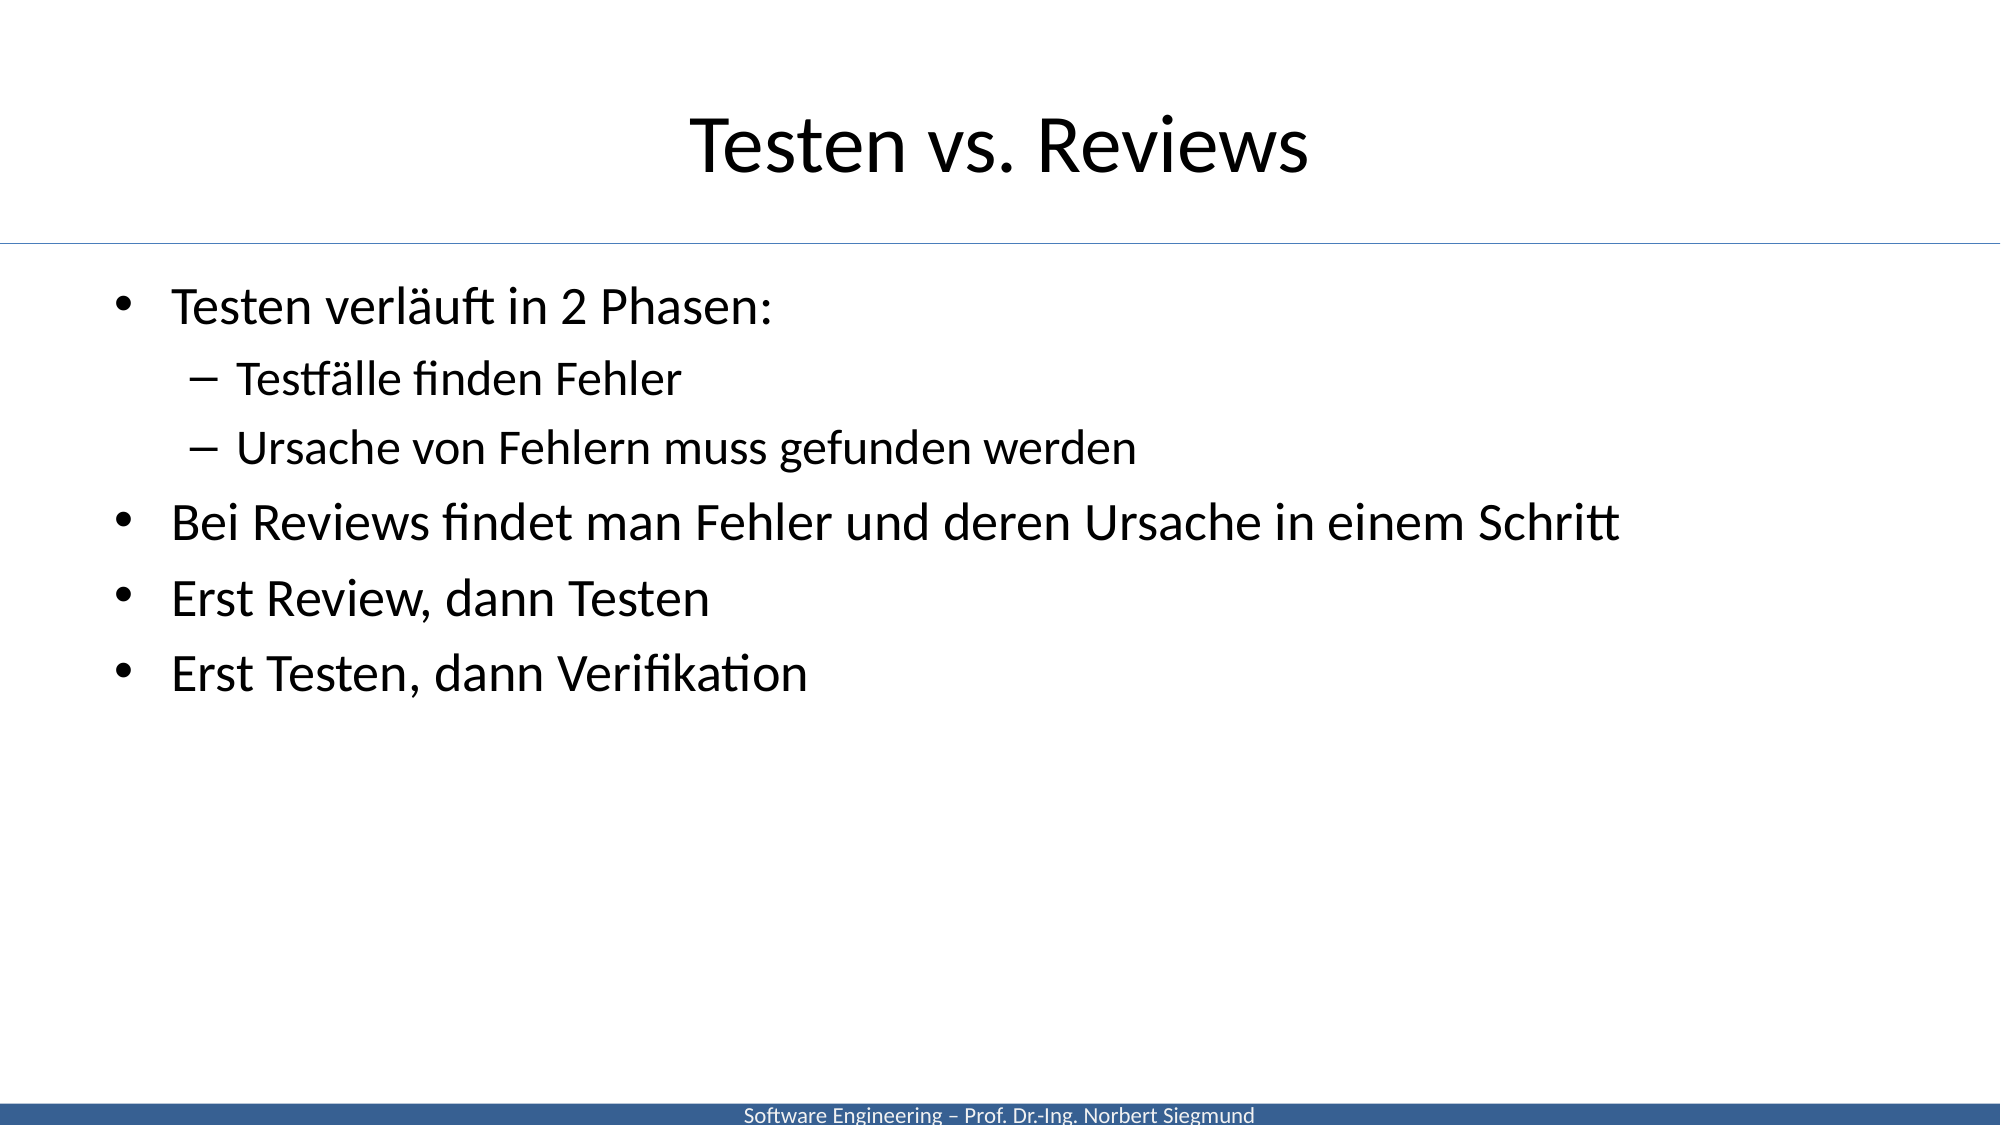

# Testen vs. Reviews
Testen verläuft in 2 Phasen:
Testfälle finden Fehler
Ursache von Fehlern muss gefunden werden
Bei Reviews findet man Fehler und deren Ursache in einem Schritt
Erst Review, dann Testen
Erst Testen, dann Verifikation